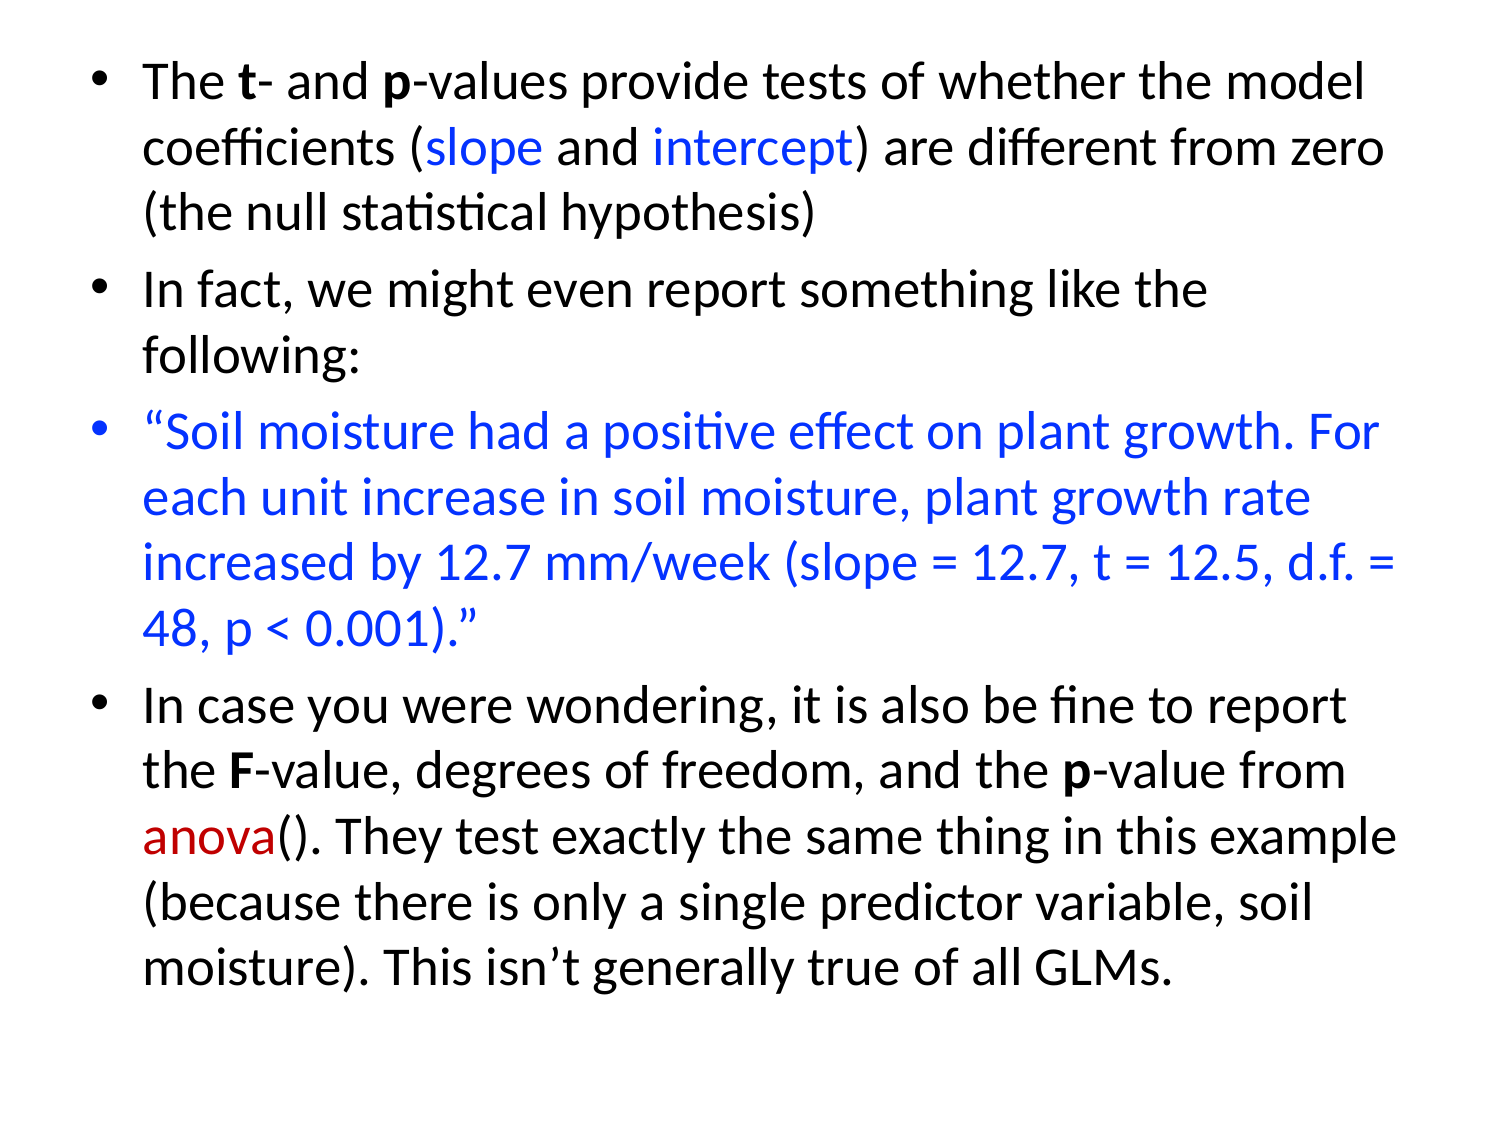

The t- and p-values provide tests of whether the model coefficients (slope and intercept) are different from zero (the null statistical hypothesis)
In fact, we might even report something like the following:
“Soil moisture had a positive effect on plant growth. For each unit increase in soil moisture, plant growth rate increased by 12.7 mm/week (slope = 12.7, t = 12.5, d.f. = 48, p < 0.001).”
In case you were wondering, it is also be fine to report the F-value, degrees of freedom, and the p-value from anova(). They test exactly the same thing in this example (because there is only a single predictor variable, soil moisture). This isn’t generally true of all GLMs.